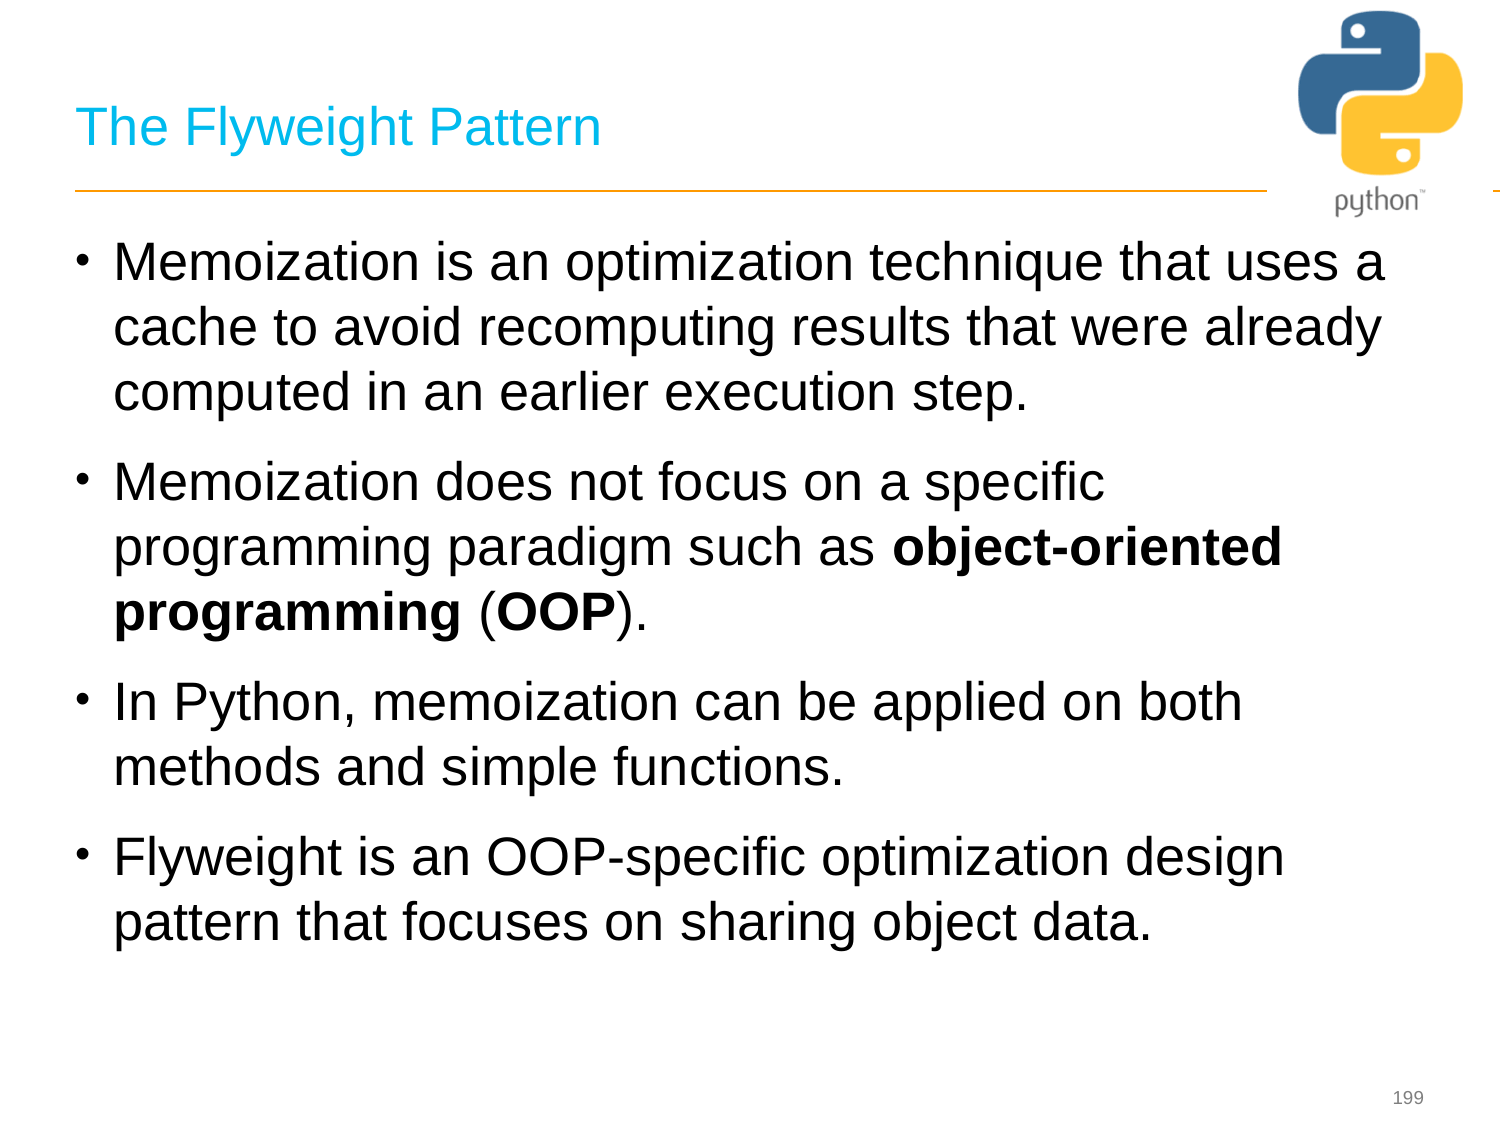

# The Flyweight Pattern
Memoization is an optimization technique that uses a cache to avoid recomputing results that were already computed in an earlier execution step.
Memoization does not focus on a specific programming paradigm such as object-oriented programming (OOP).
In Python, memoization can be applied on both methods and simple functions.
Flyweight is an OOP-specific optimization design pattern that focuses on sharing object data.